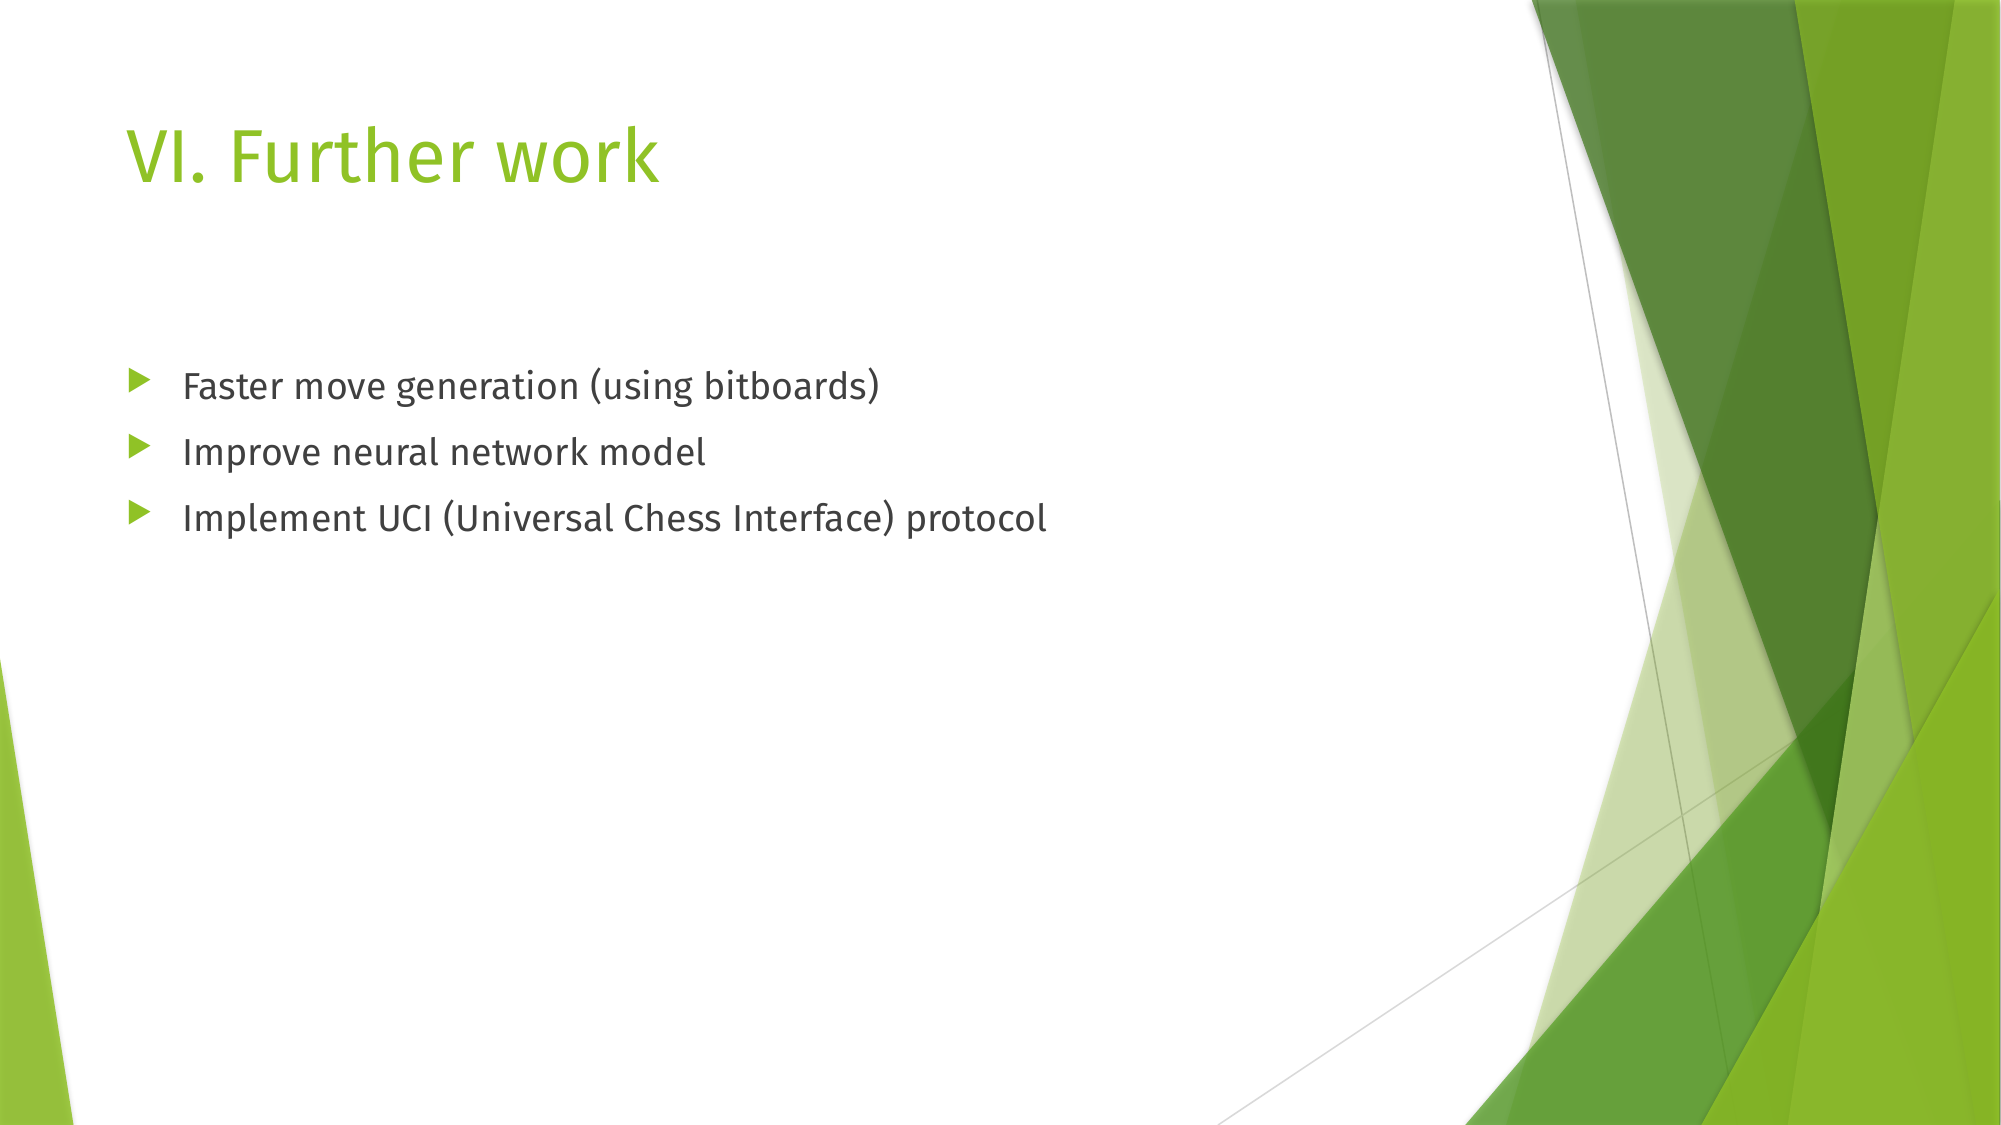

# VI. Further work
Faster move generation (using bitboards)
Improve neural network model
Implement UCI (Universal Chess Interface) protocol